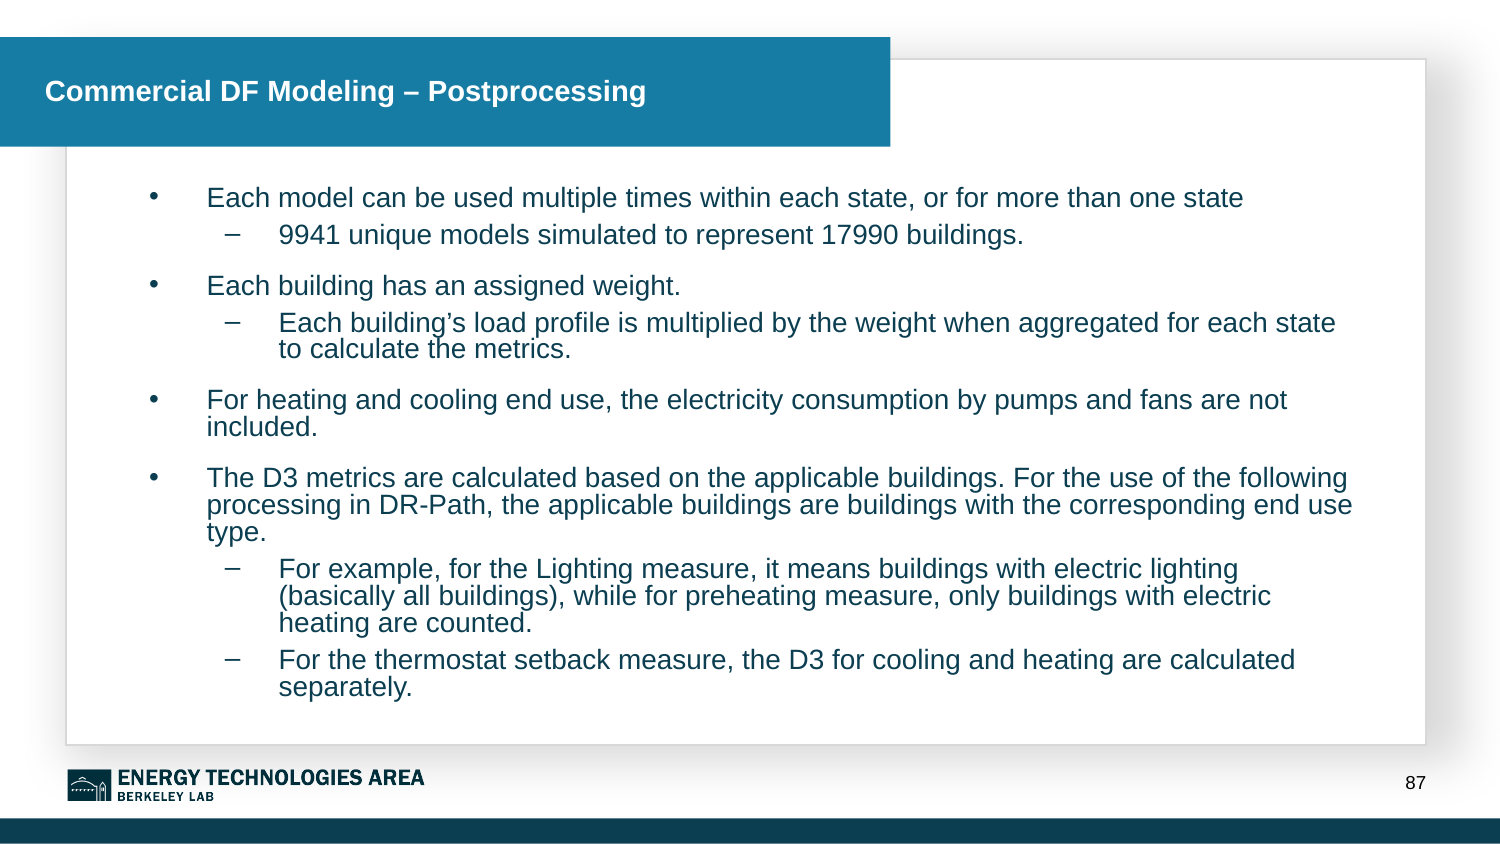

# Commercial DF Modeling – Postprocessing
Each model can be used multiple times within each state, or for more than one state
9941 unique models simulated to represent 17990 buildings.
Each building has an assigned weight.
Each building’s load profile is multiplied by the weight when aggregated for each state to calculate the metrics.
For heating and cooling end use, the electricity consumption by pumps and fans are not included.
The D3 metrics are calculated based on the applicable buildings. For the use of the following processing in DR-Path, the applicable buildings are buildings with the corresponding end use type.
For example, for the Lighting measure, it means buildings with electric lighting (basically all buildings), while for preheating measure, only buildings with electric heating are counted.
For the thermostat setback measure, the D3 for cooling and heating are calculated separately.
87